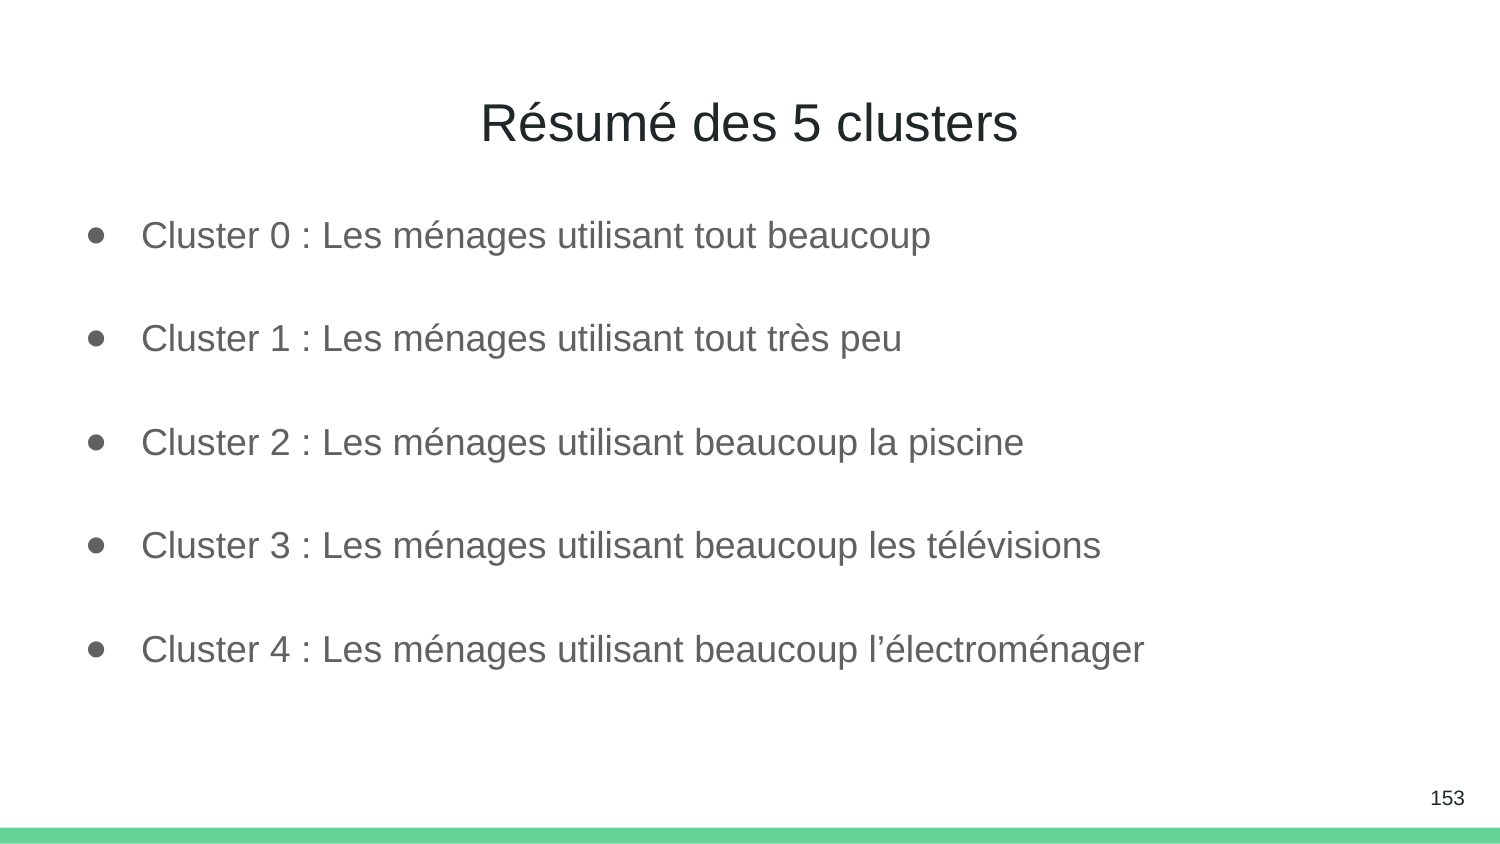

# Résumé des 5 clusters
Cluster 0 : Les ménages utilisant tout beaucoup

Cluster 1 : Les ménages utilisant tout très peu

Cluster 2 : Les ménages utilisant beaucoup la piscine

Cluster 3 : Les ménages utilisant beaucoup les télévisions

Cluster 4 : Les ménages utilisant beaucoup l’électroménager
153